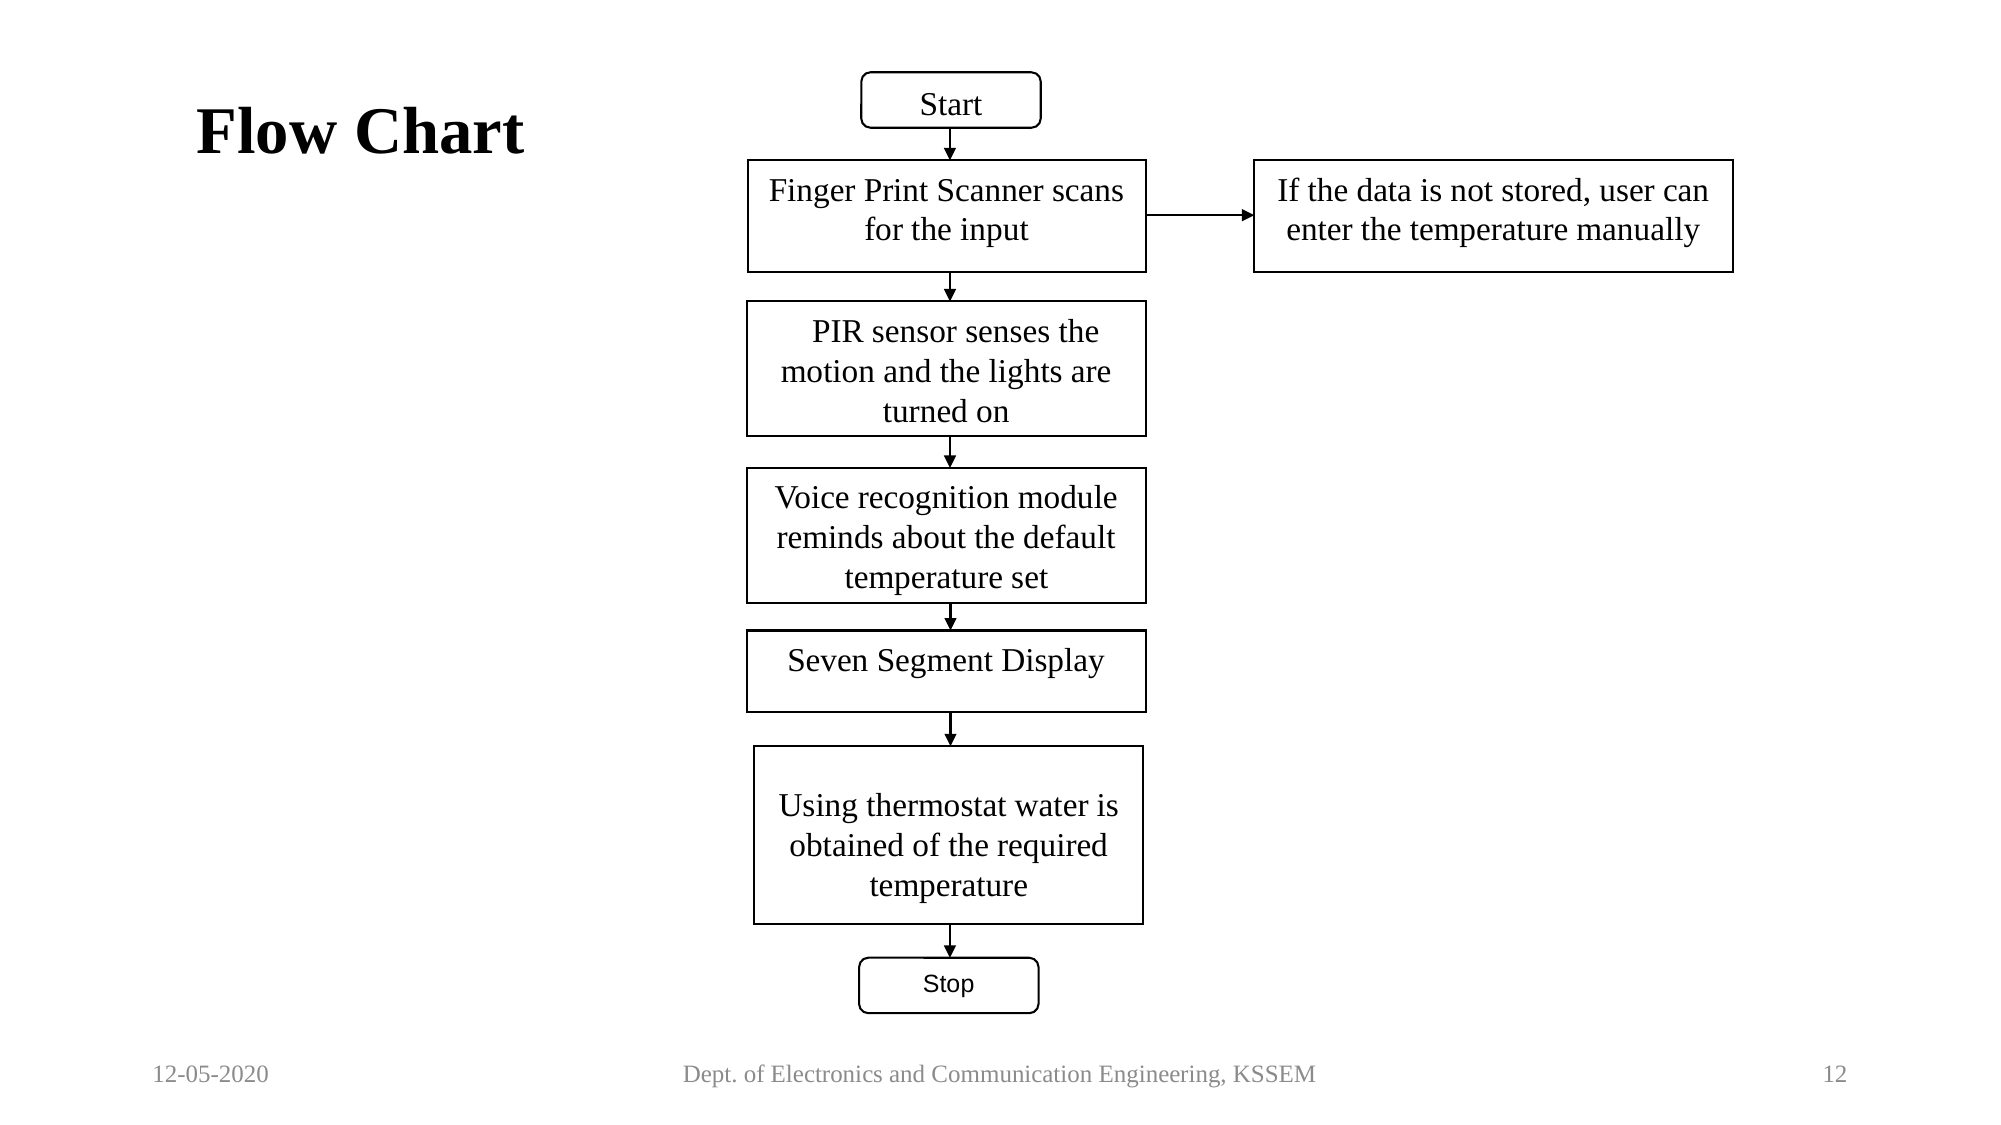

Start
Flow Chart
Finger Print Scanner scans for the input
If the data is not stored, user can enter the temperature manually
PIR sensor senses the motion and the lights are turned on
Voice recognition module reminds about the default temperature set
Seven Segment Display

Using thermostat water is obtained of the required temperature
Stop
12-05-2020
Dept. of Electronics and Communication Engineering, KSSEM
12